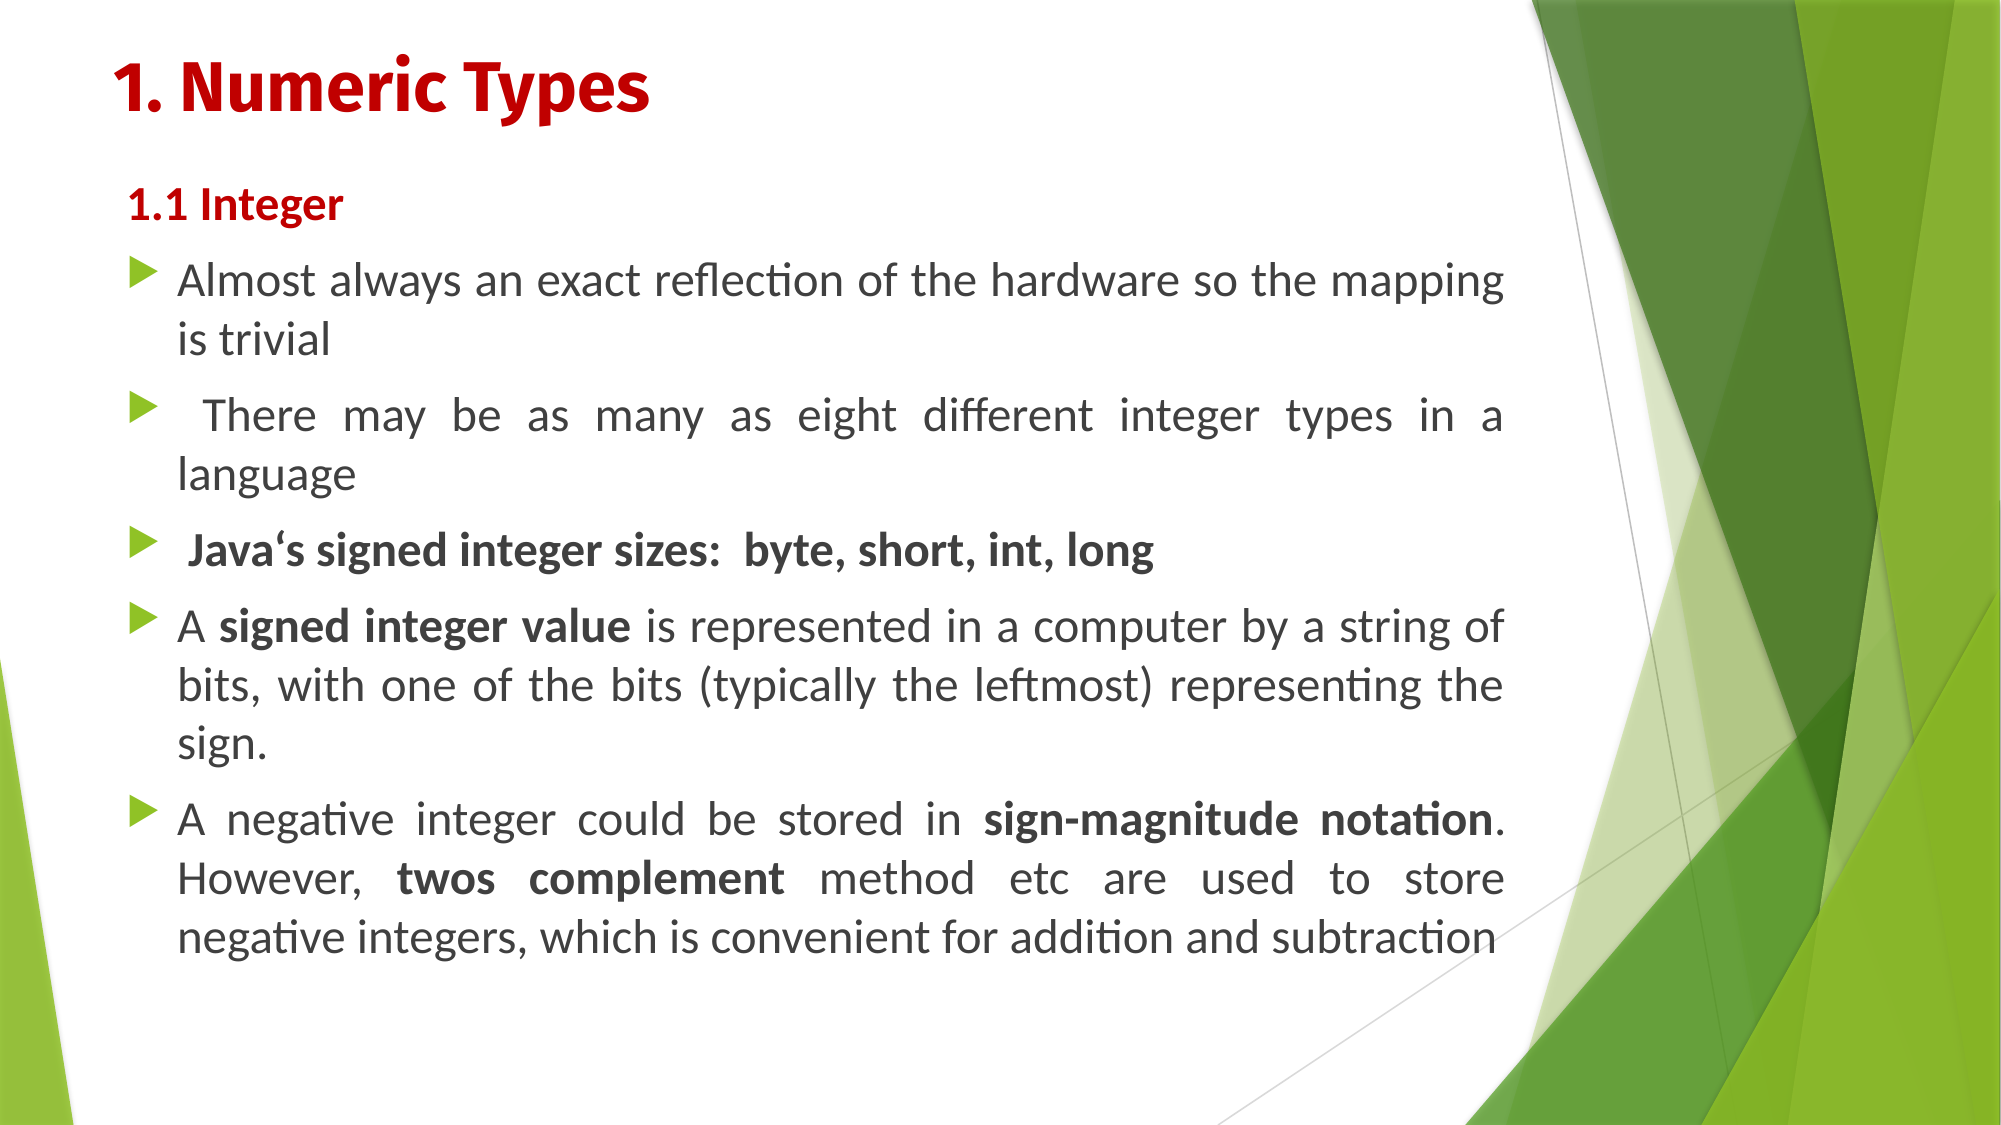

# 1. Numeric Types
1.1 Integer
Almost always an exact reflection of the hardware so the mapping is trivial
 There may be as many as eight different integer types in a language
 Java‘s signed integer sizes:  byte, short, int, long
A signed integer value is represented in a computer by a string of bits, with one of the bits (typically the leftmost) representing the sign.
A negative integer could be stored in sign-magnitude notation. However, twos complement method etc are used to store negative integers, which is convenient for addition and subtraction